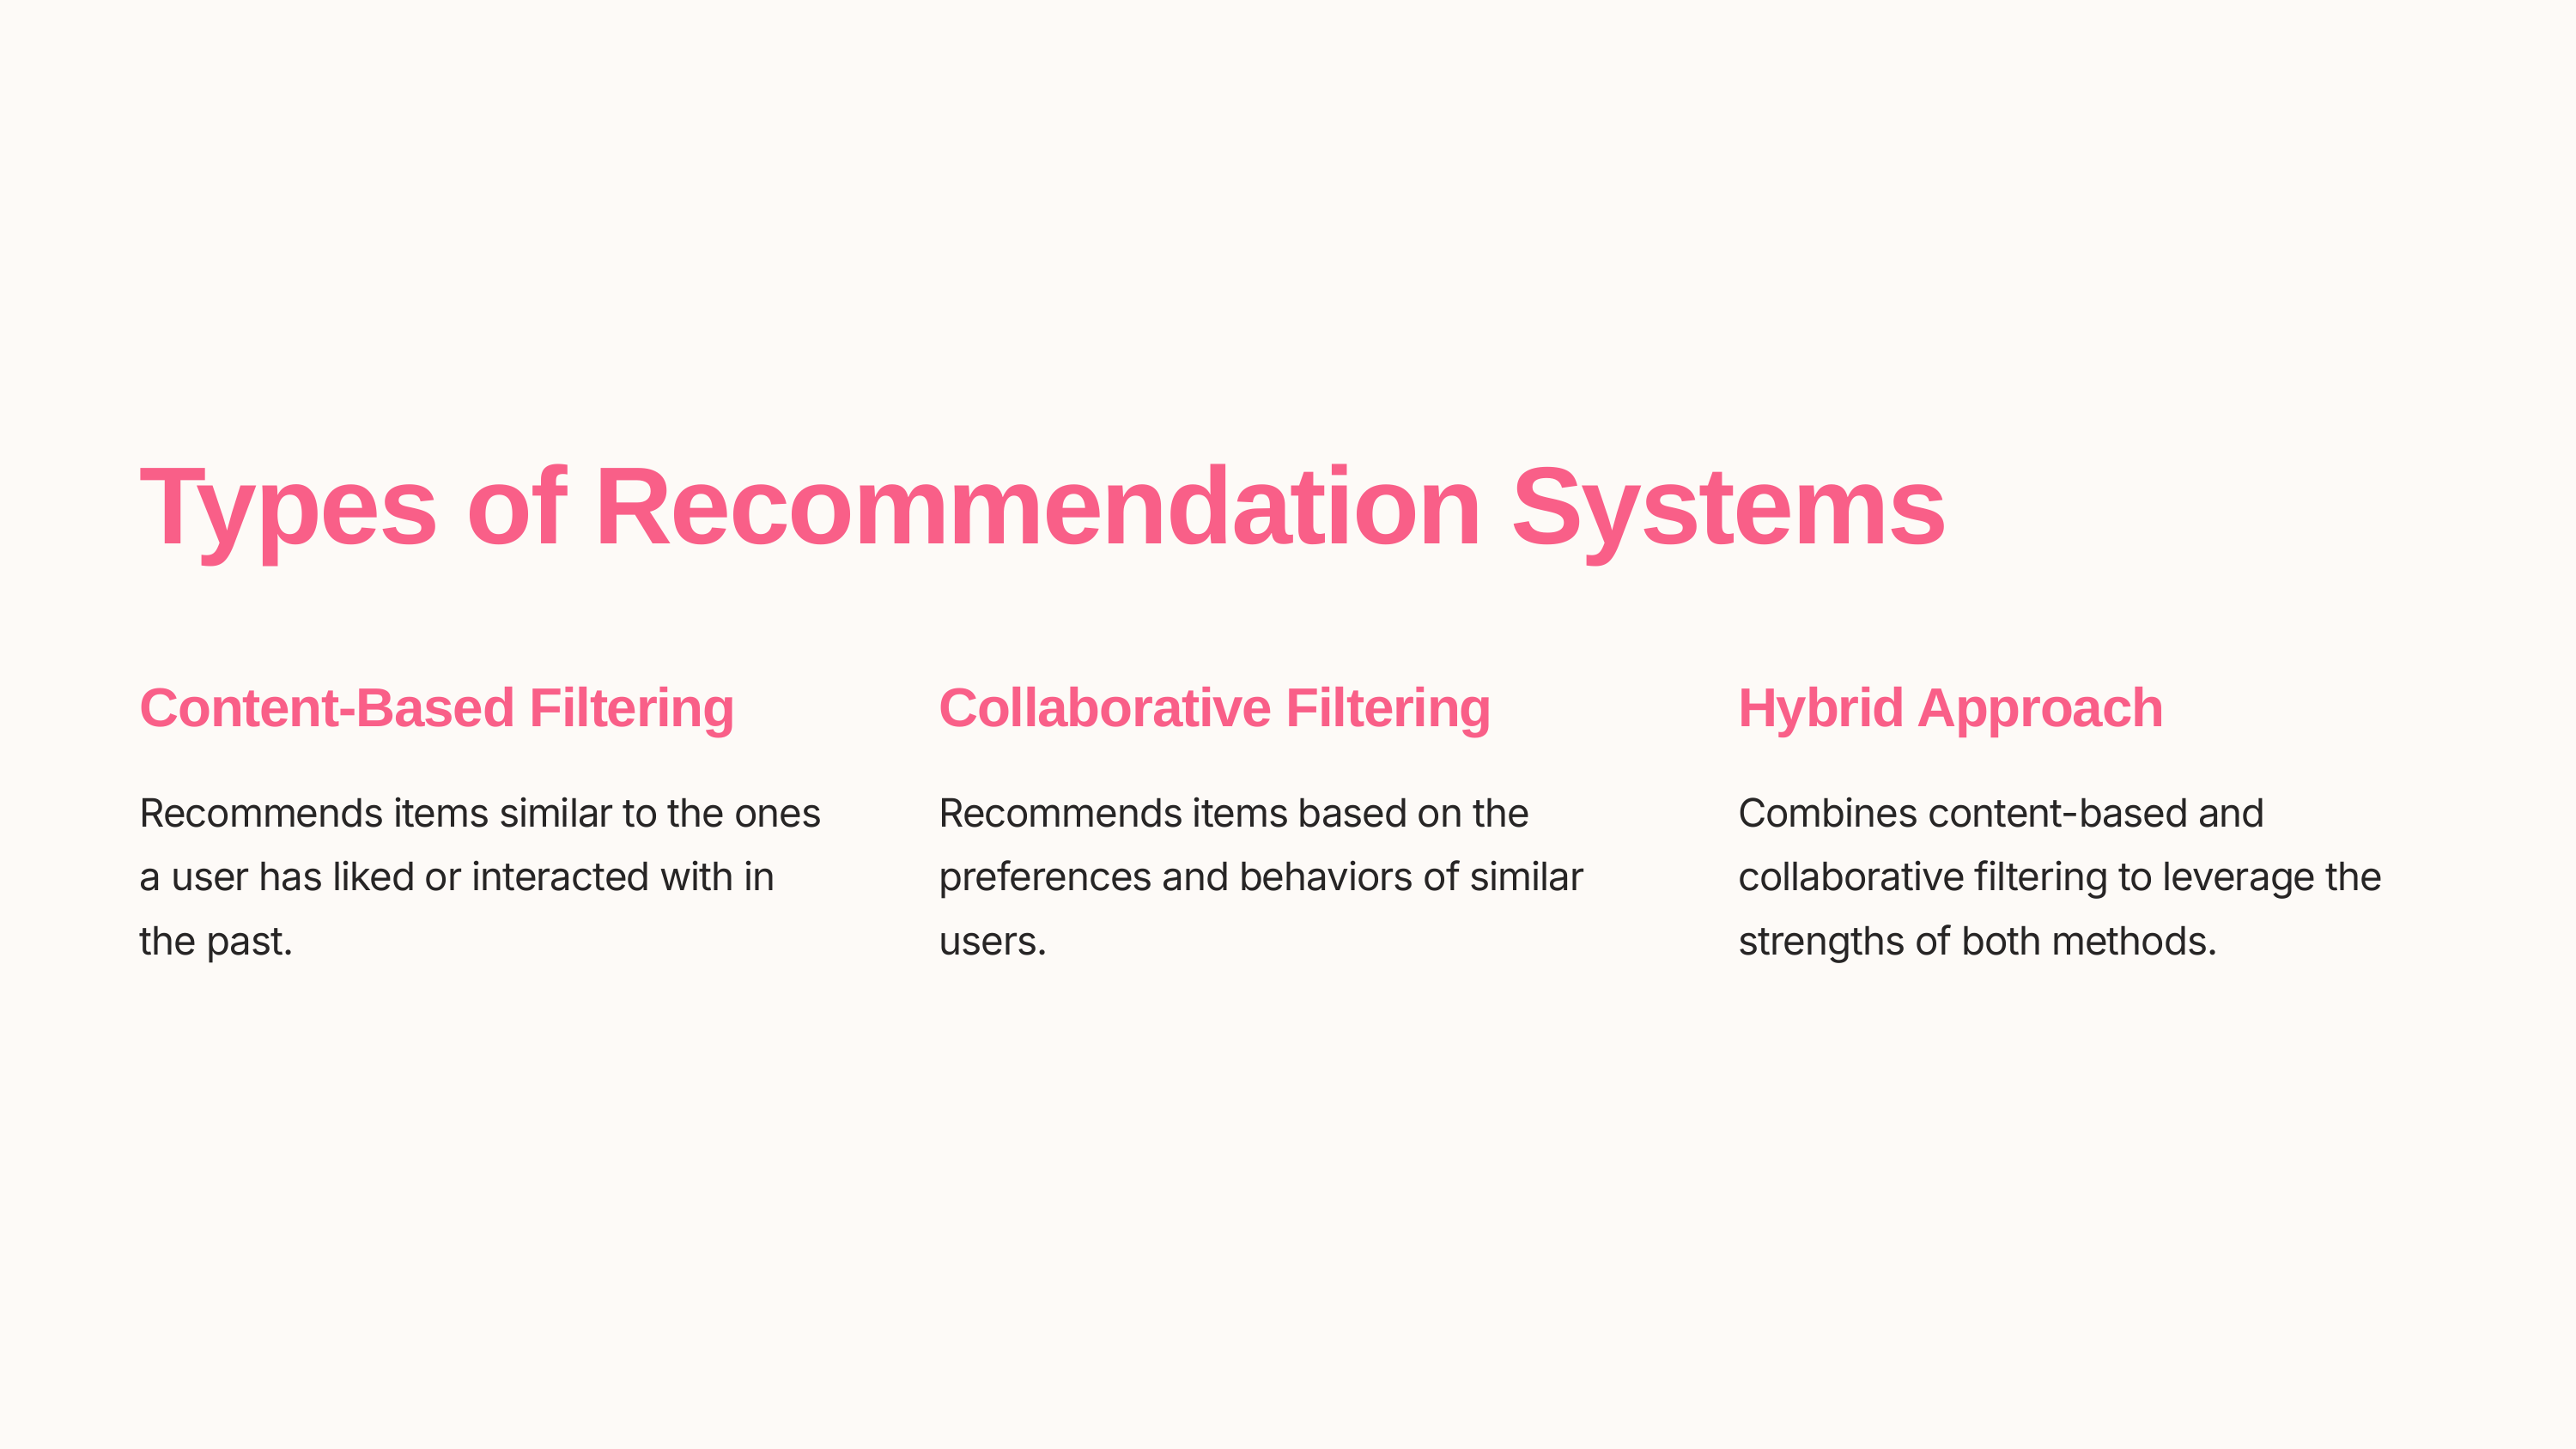

Types of Recommendation Systems
Content-Based Filtering
Collaborative Filtering
Hybrid Approach
Recommends items similar to the ones a user has liked or interacted with in the past.
Recommends items based on the preferences and behaviors of similar users.
Combines content-based and collaborative filtering to leverage the strengths of both methods.